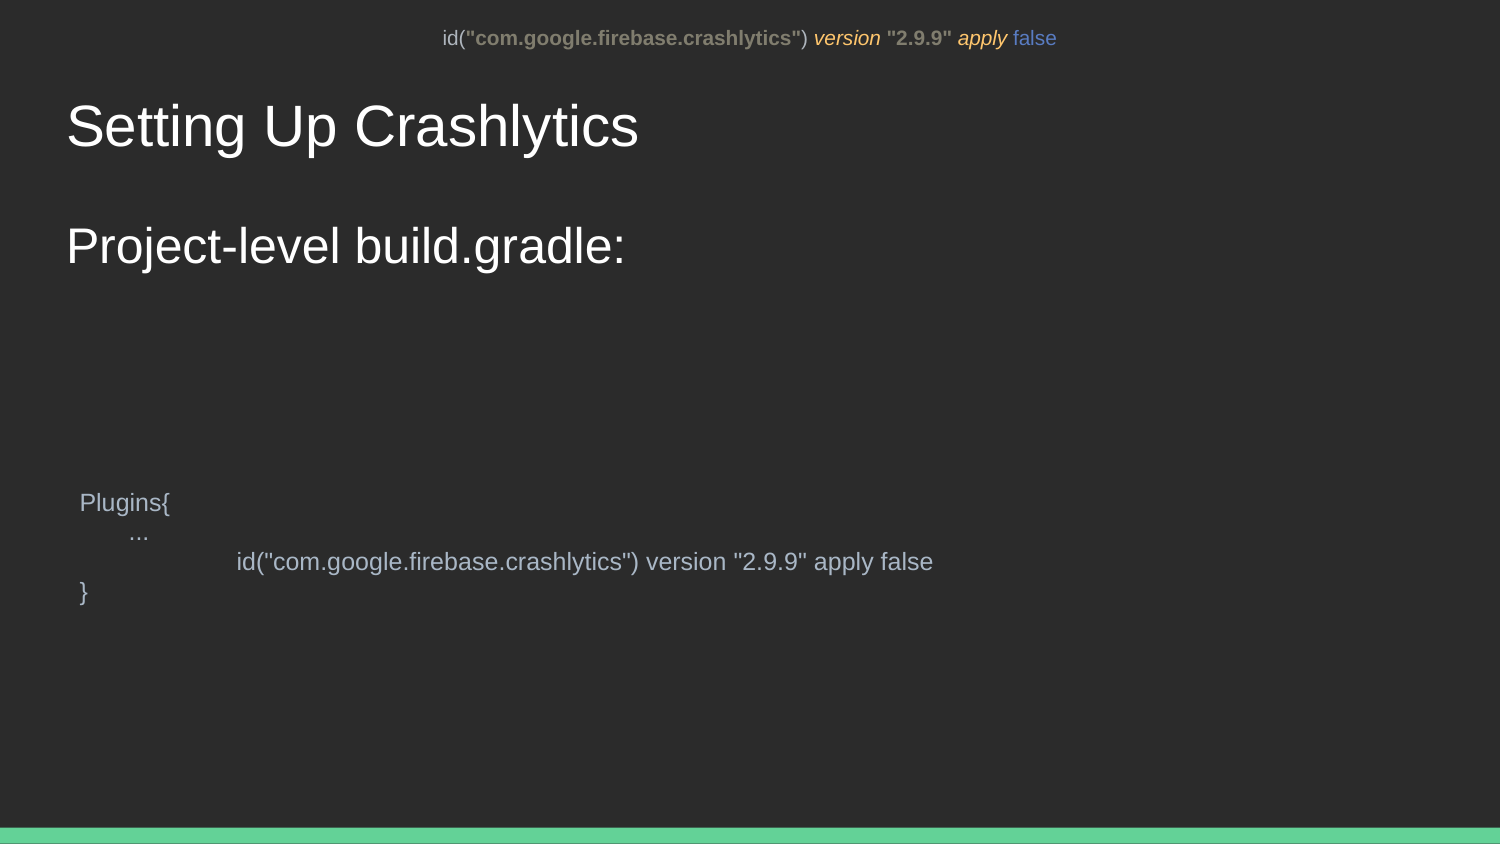

id("com.google.firebase.crashlytics") version "2.9.9" apply false
# Setting Up Crashlytics
Project-level build.gradle:
Plugins{
       ...
	 id("com.google.firebase.crashlytics") version "2.9.9" apply false
}